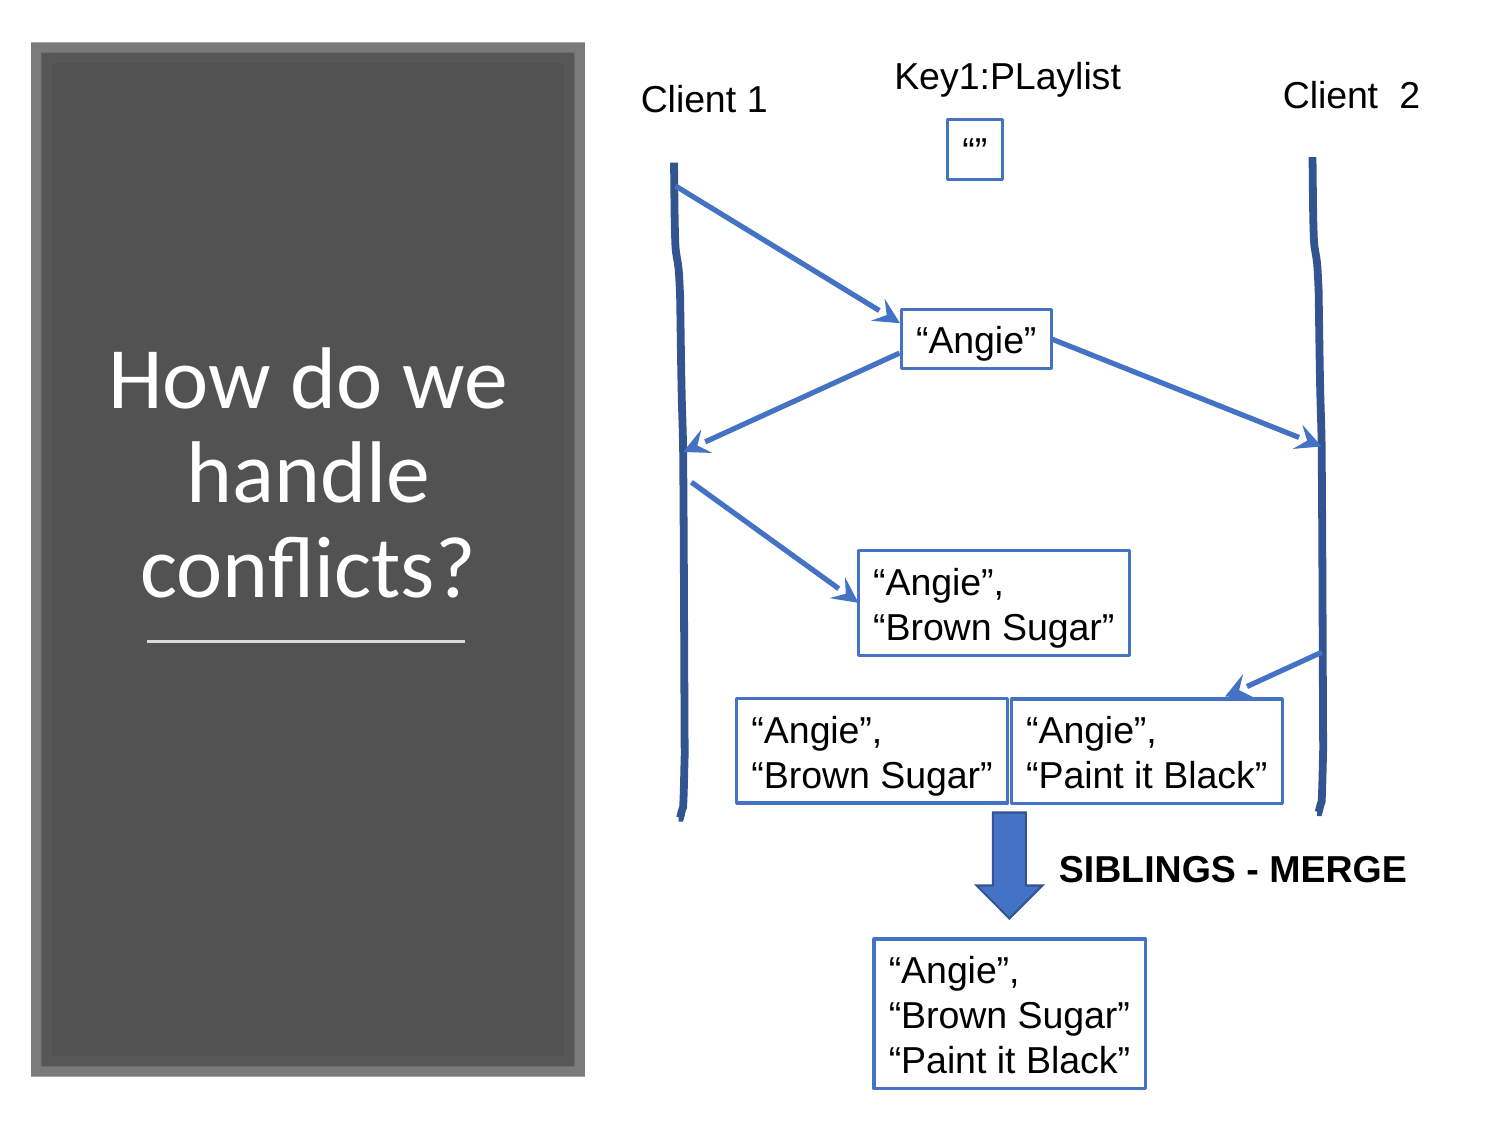

Key1:PLaylist

Client  2
Client 1
“”
# How do we handle conflicts?

“Angie”
“Angie”,
“Brown Sugar”
“Angie”,
“Brown Sugar”
“Angie”,
“Paint it Black”

SIBLINGS - MERGE
“Angie”,
“Brown Sugar”
“Paint it Black”